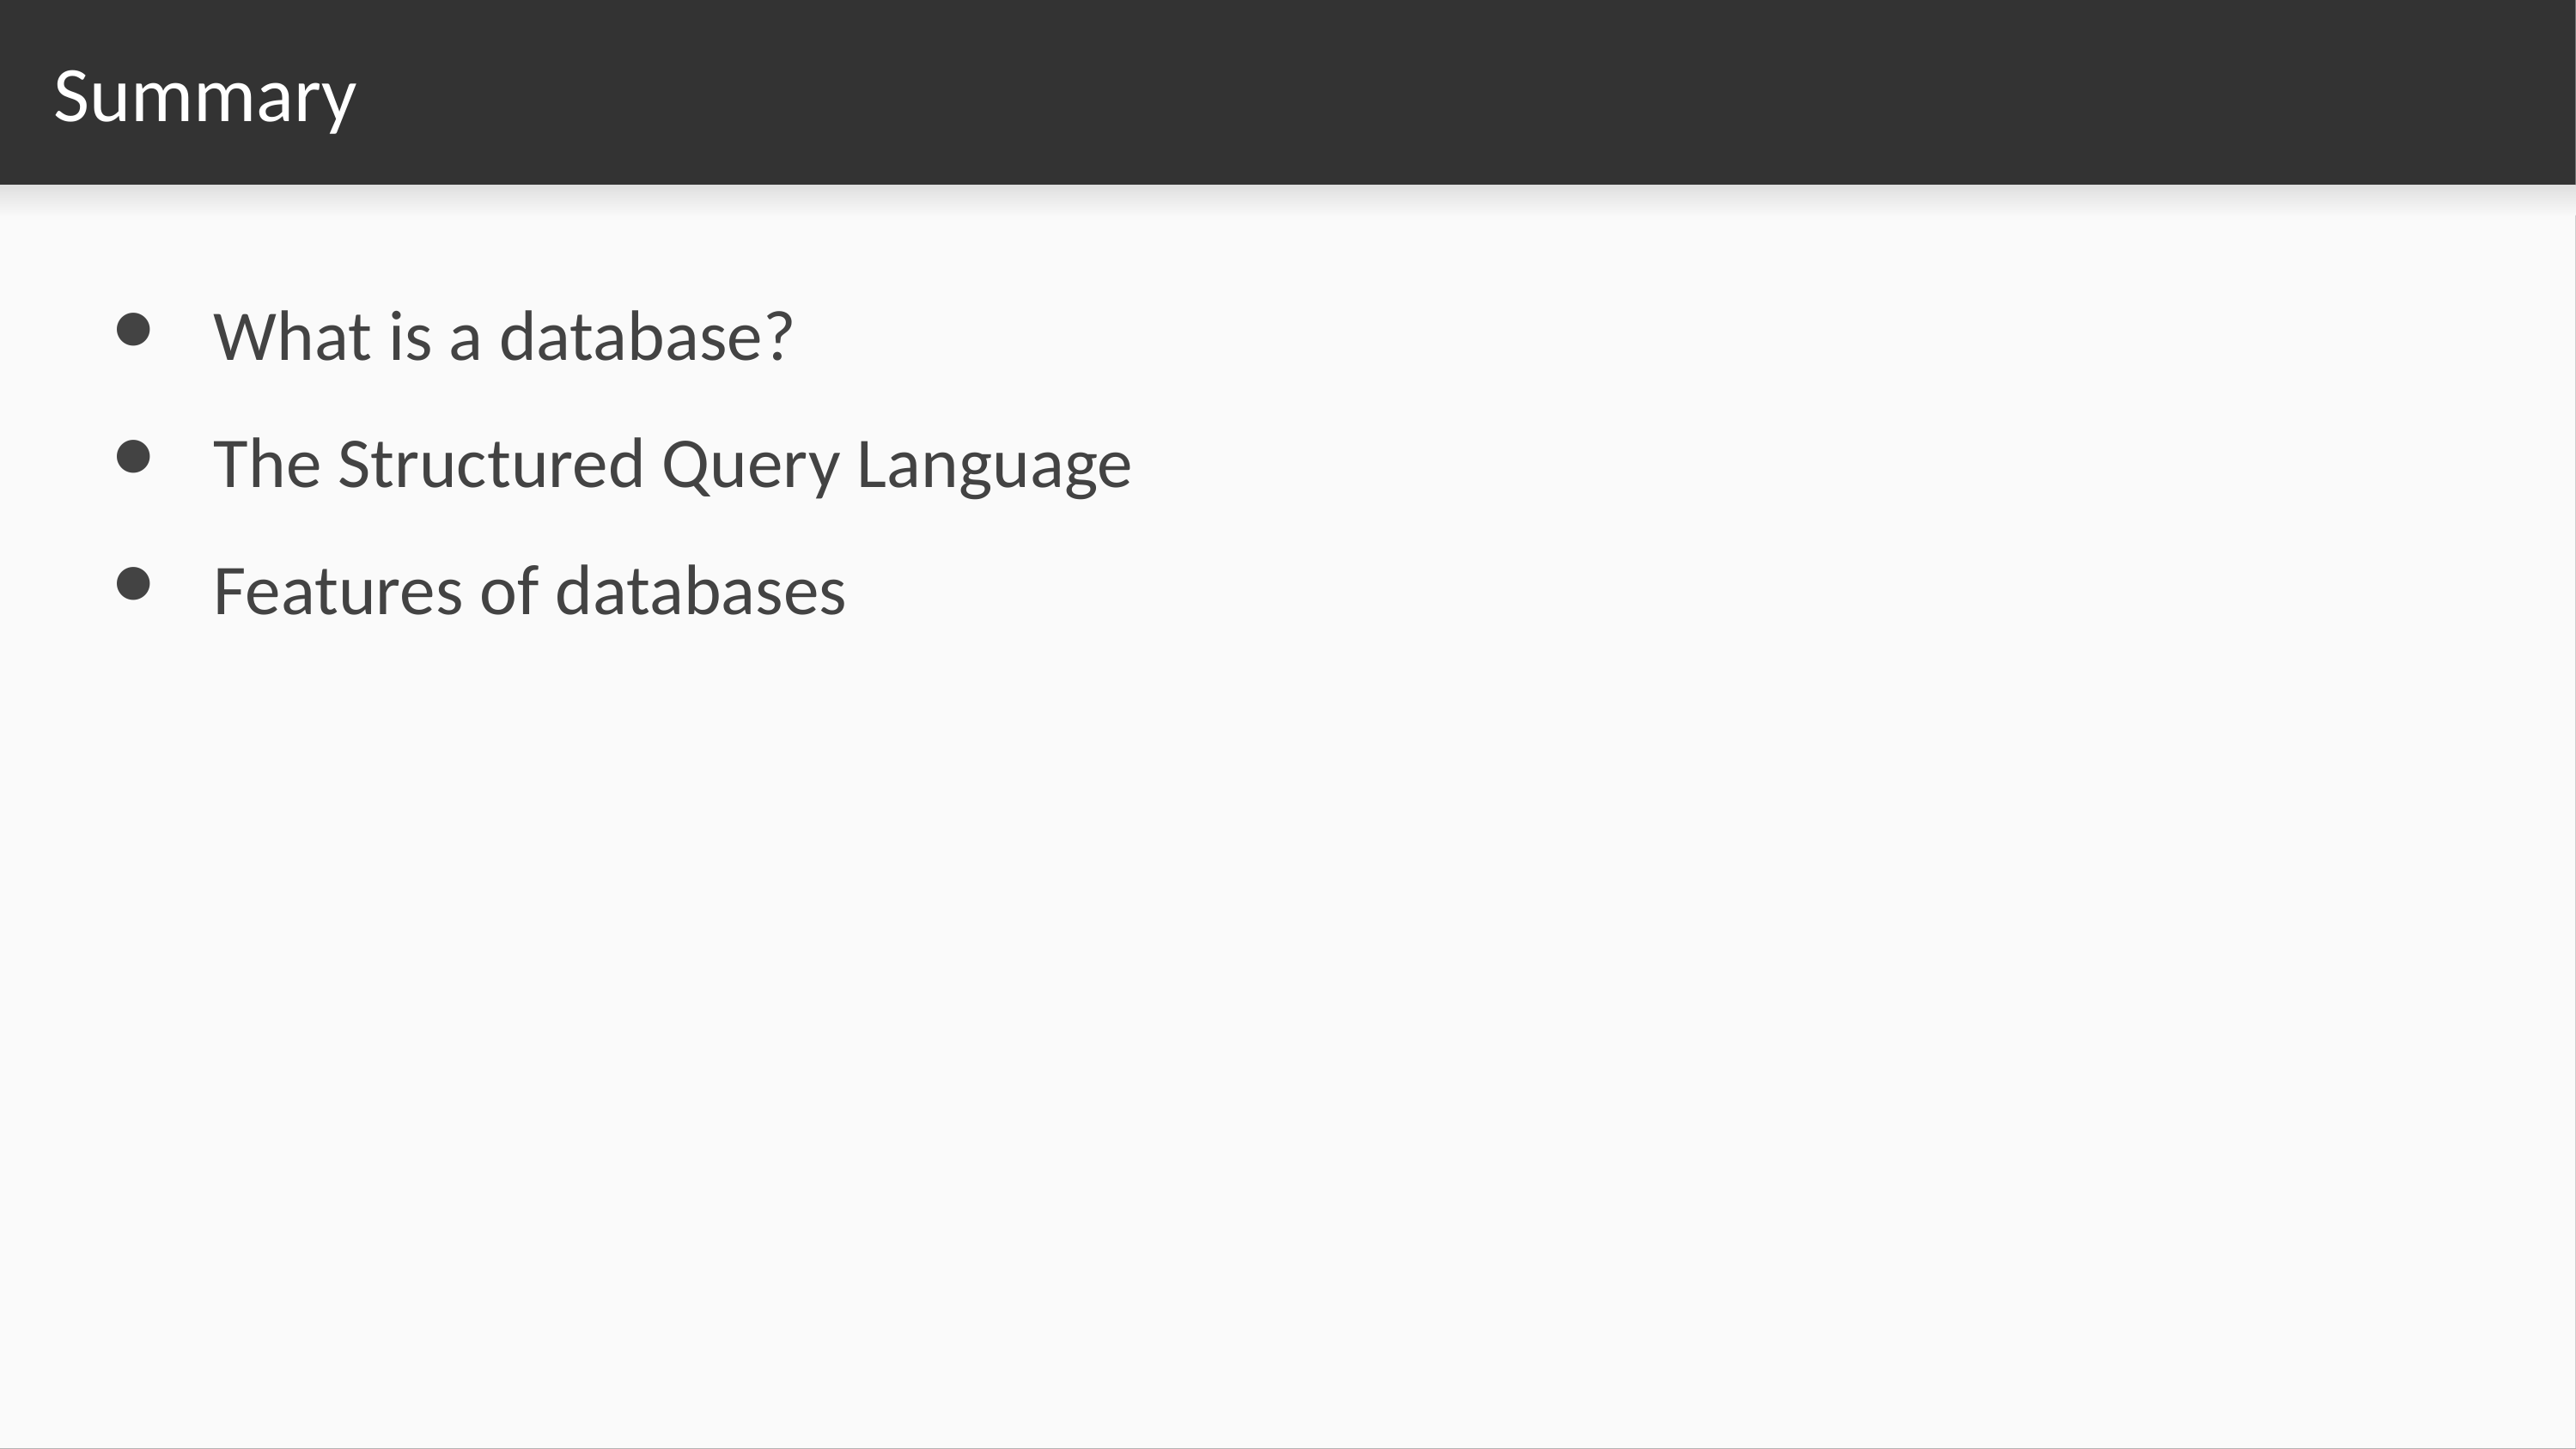

# Summary
What is a database?
The Structured Query Language
Features of databases